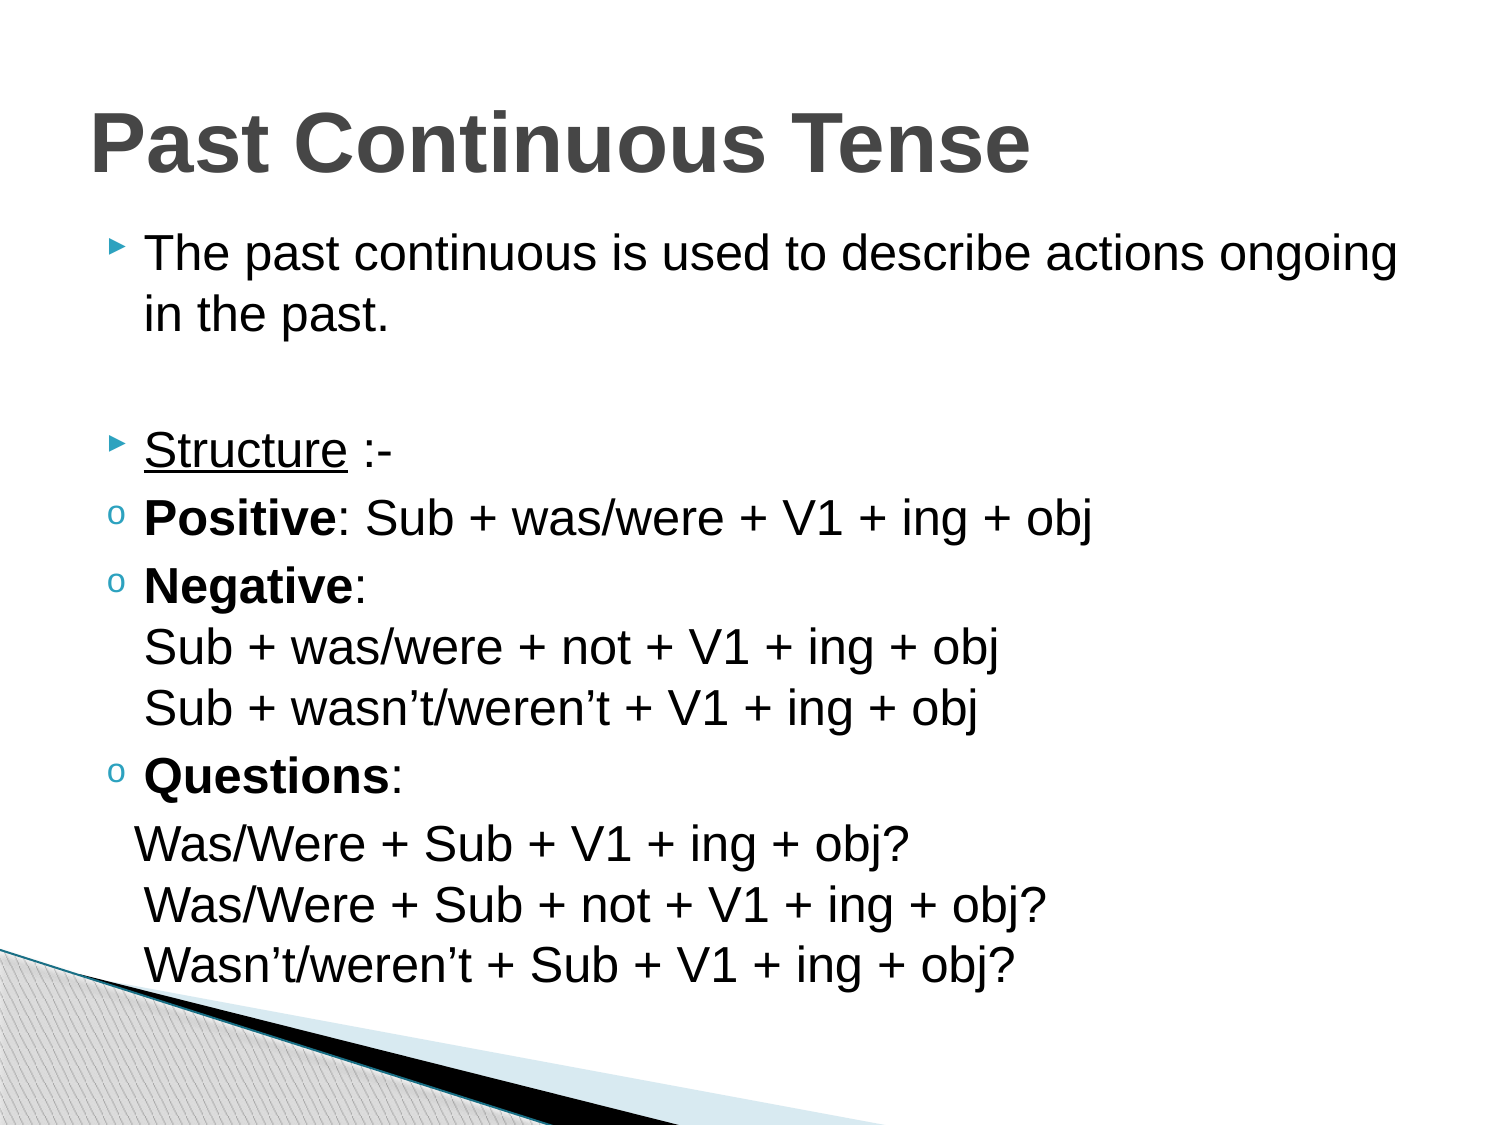

# Past Continuous Tense
The past continuous is used to describe actions ongoing in the past.

Structure :-
Positive: Sub + was/were + V1 + ing + obj
Negative:
Sub + was/were + not + V1 + ing + obj
Sub + wasn’t/weren’t + V1 + ing + obj
Questions:
  Was/Were + Sub + V1 + ing + obj?
Was/Were + Sub + not + V1 + ing + obj?
Wasn’t/weren’t + Sub + V1 + ing + obj?